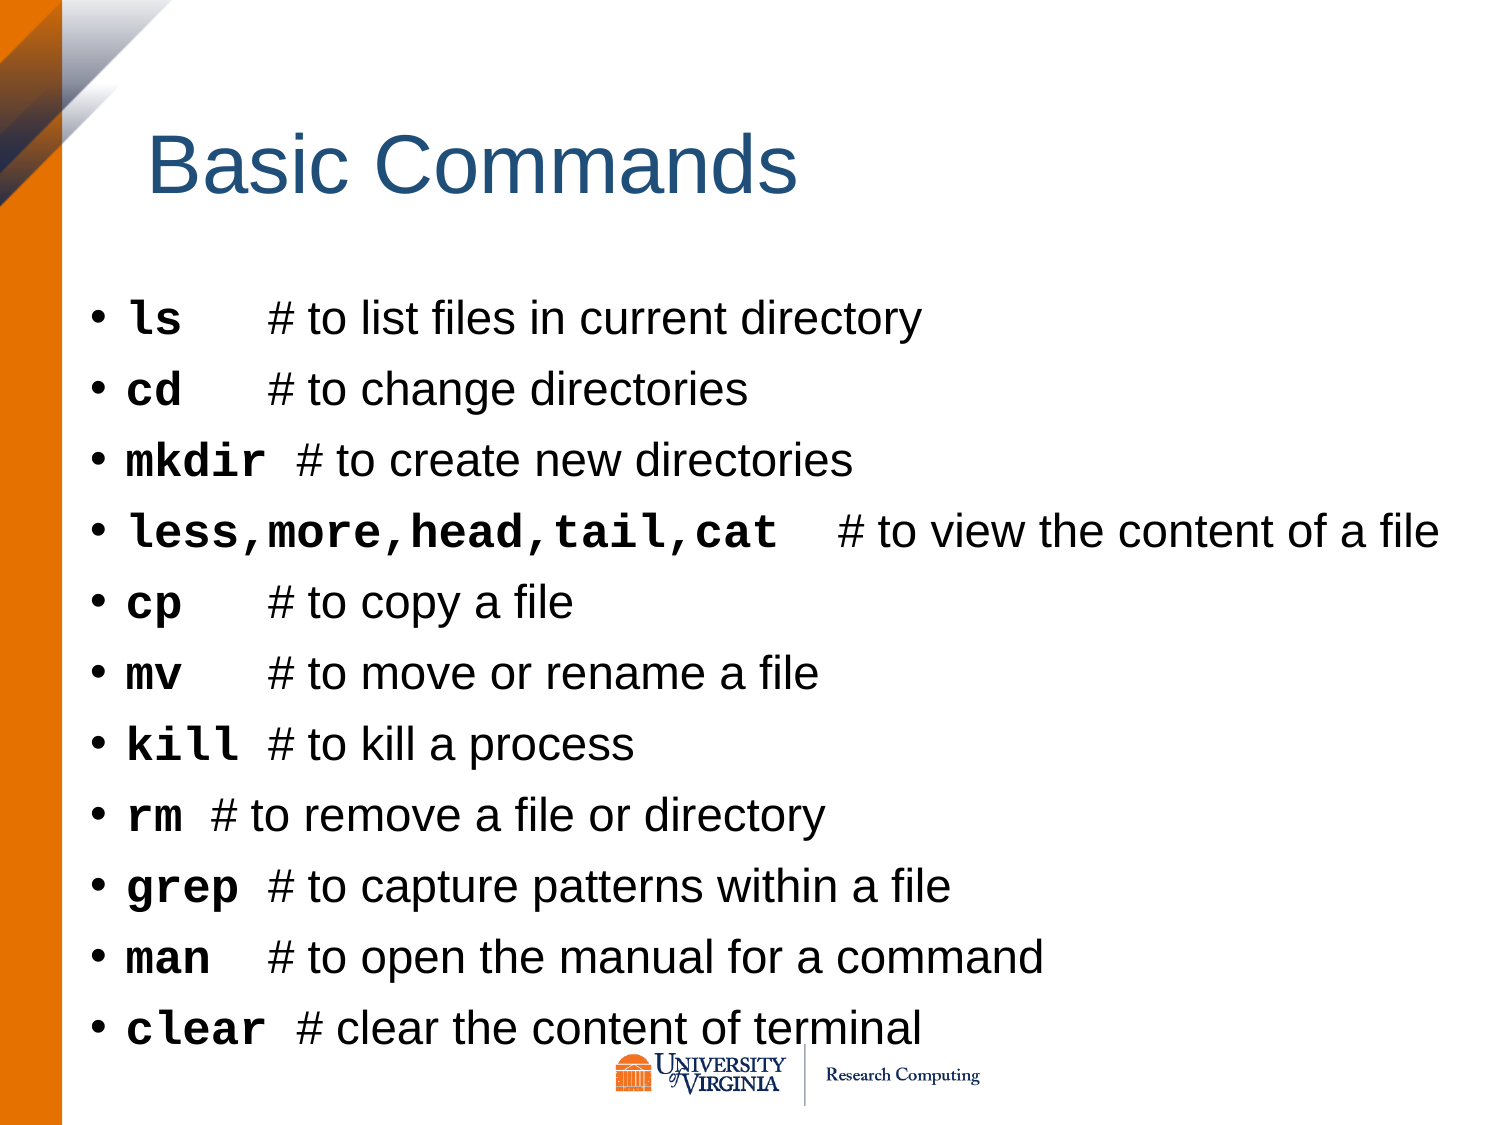

Basic Commands

ls	# to list files in current directory
cd	# to change directories
mkdir # to create new directories
less,more,head,tail,cat	# to view the content of a file
cp	# to copy a file
mv	# to move or rename a file
kill # to kill a process
rm # to remove a file or directory
grep # to capture patterns within a file
man	# to open the manual for a command
clear # clear the content of terminal